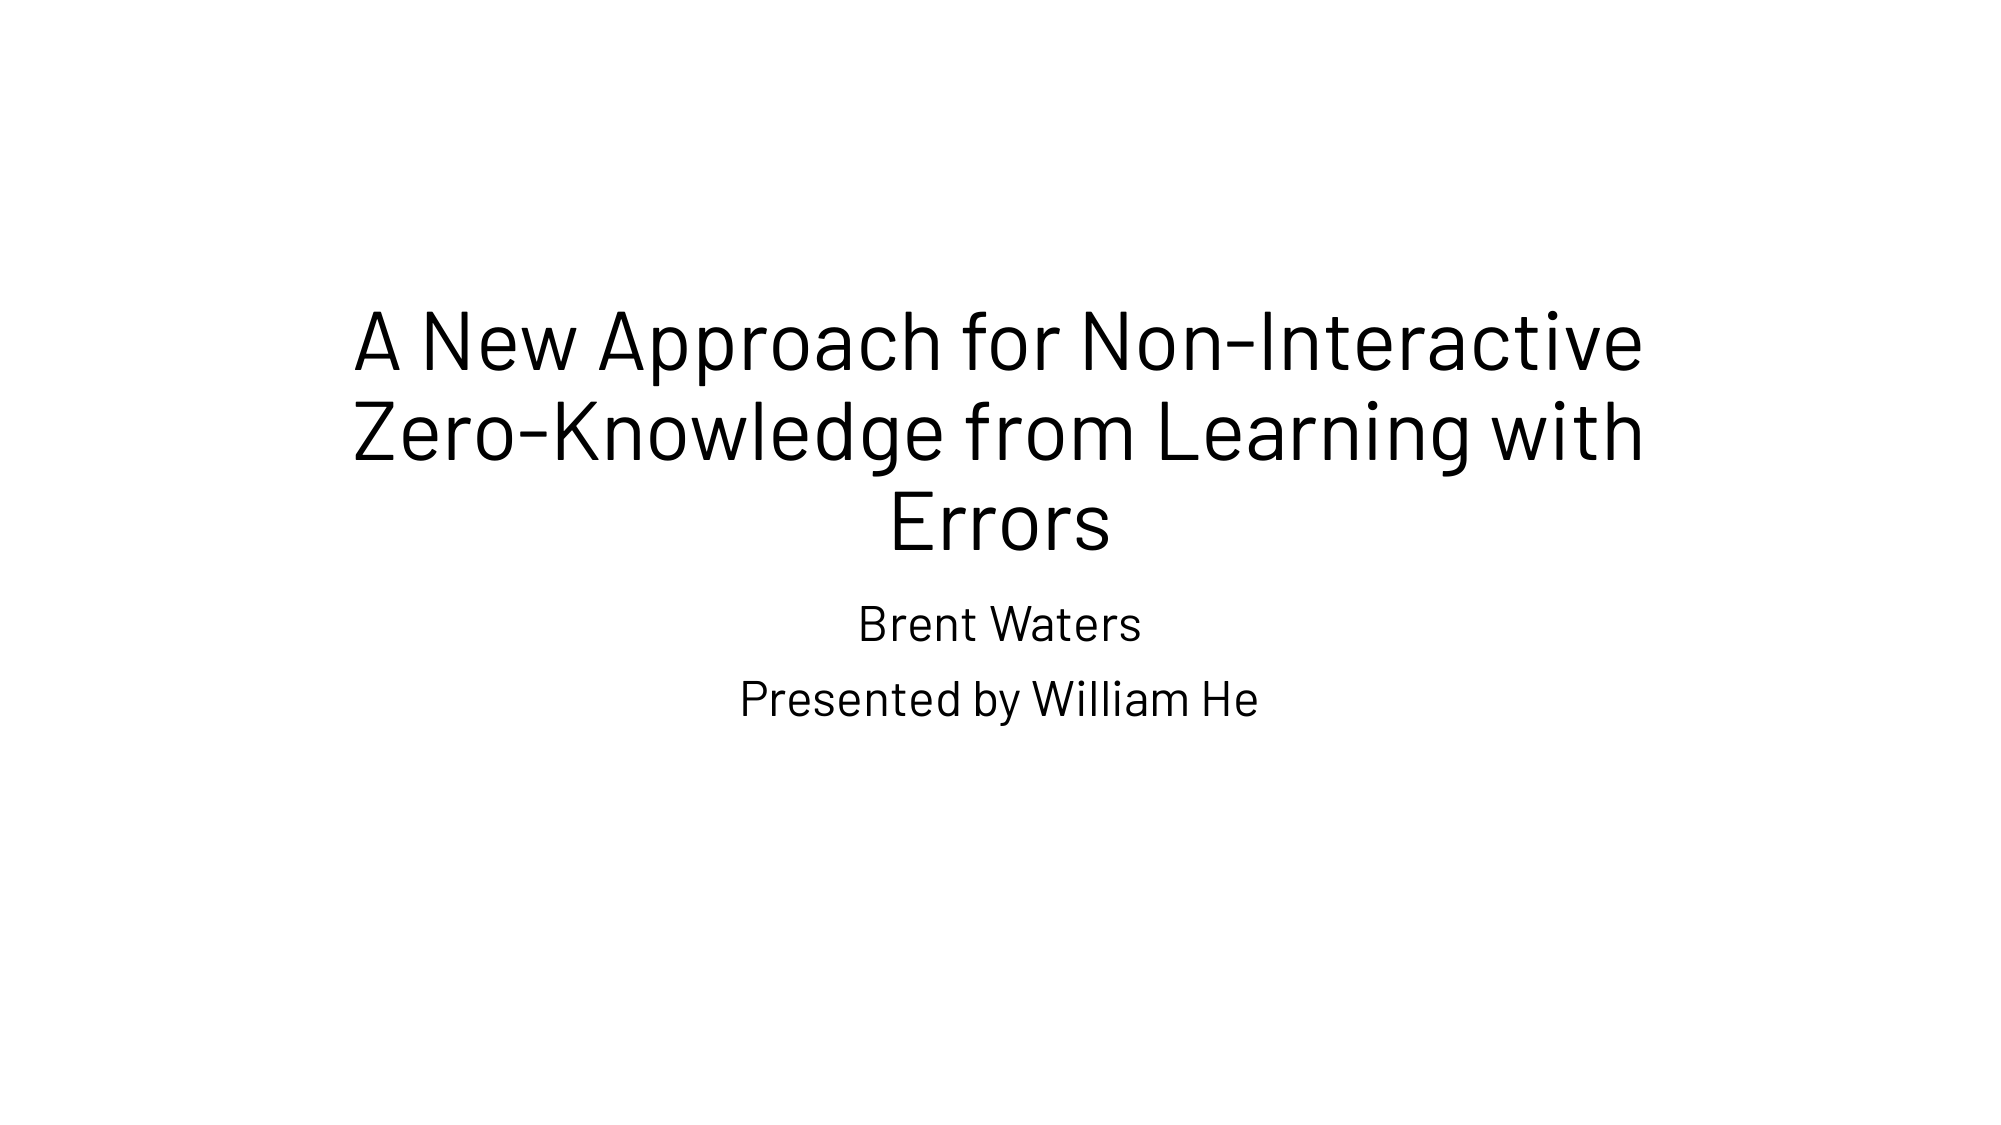

# A New Approach for Non-Interactive Zero-Knowledge from Learning with Errors
Brent Waters
Presented by William He